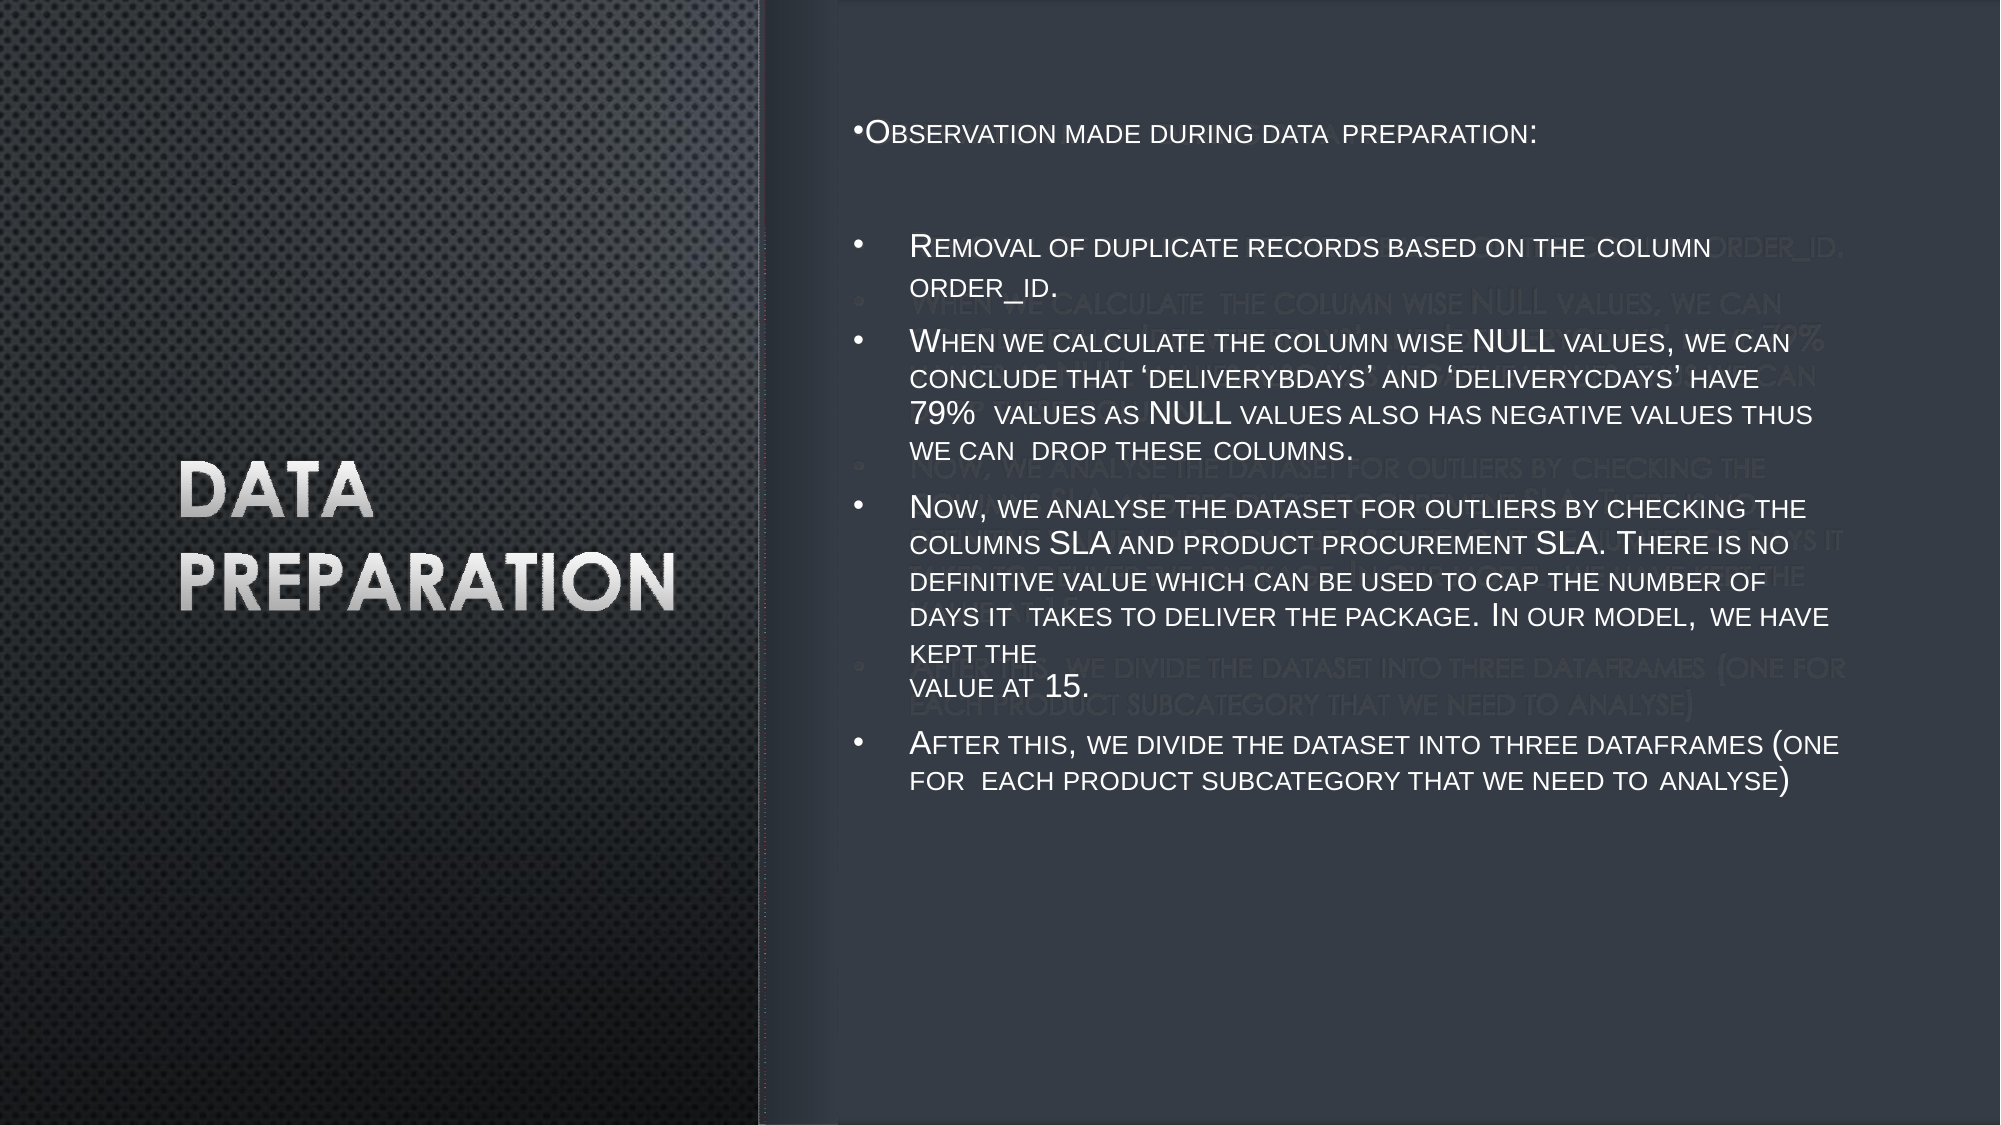

OBSERVATION MADE DURING DATA PREPARATION:

REMOVAL OF DUPLICATE RECORDS BASED ON THE COLUMN ORDER_ID.
WHEN WE CALCULATE THE COLUMN WISE NULL VALUES, WE CAN  CONCLUDE THAT ‘DELIVERYBDAYS’ AND ‘DELIVERYCDAYS’ HAVE 79%  VALUES AS NULL VALUES ALSO HAS NEGATIVE VALUES THUS WE CAN  DROP THESE COLUMNS.
NOW, WE ANALYSE THE DATASET FOR OUTLIERS BY CHECKING THE  COLUMNS SLA AND PRODUCT PROCUREMENT SLA. THERE IS NO  DEFINITIVE VALUE WHICH CAN BE USED TO CAP THE NUMBER OF DAYS IT  TAKES TO DELIVER THE PACKAGE. IN OUR MODEL, WE HAVE KEPT THE
VALUE AT 15.
AFTER THIS, WE DIVIDE THE DATASET INTO THREE DATAFRAMES (ONE FOR  EACH PRODUCT SUBCATEGORY THAT WE NEED TO ANALYSE)